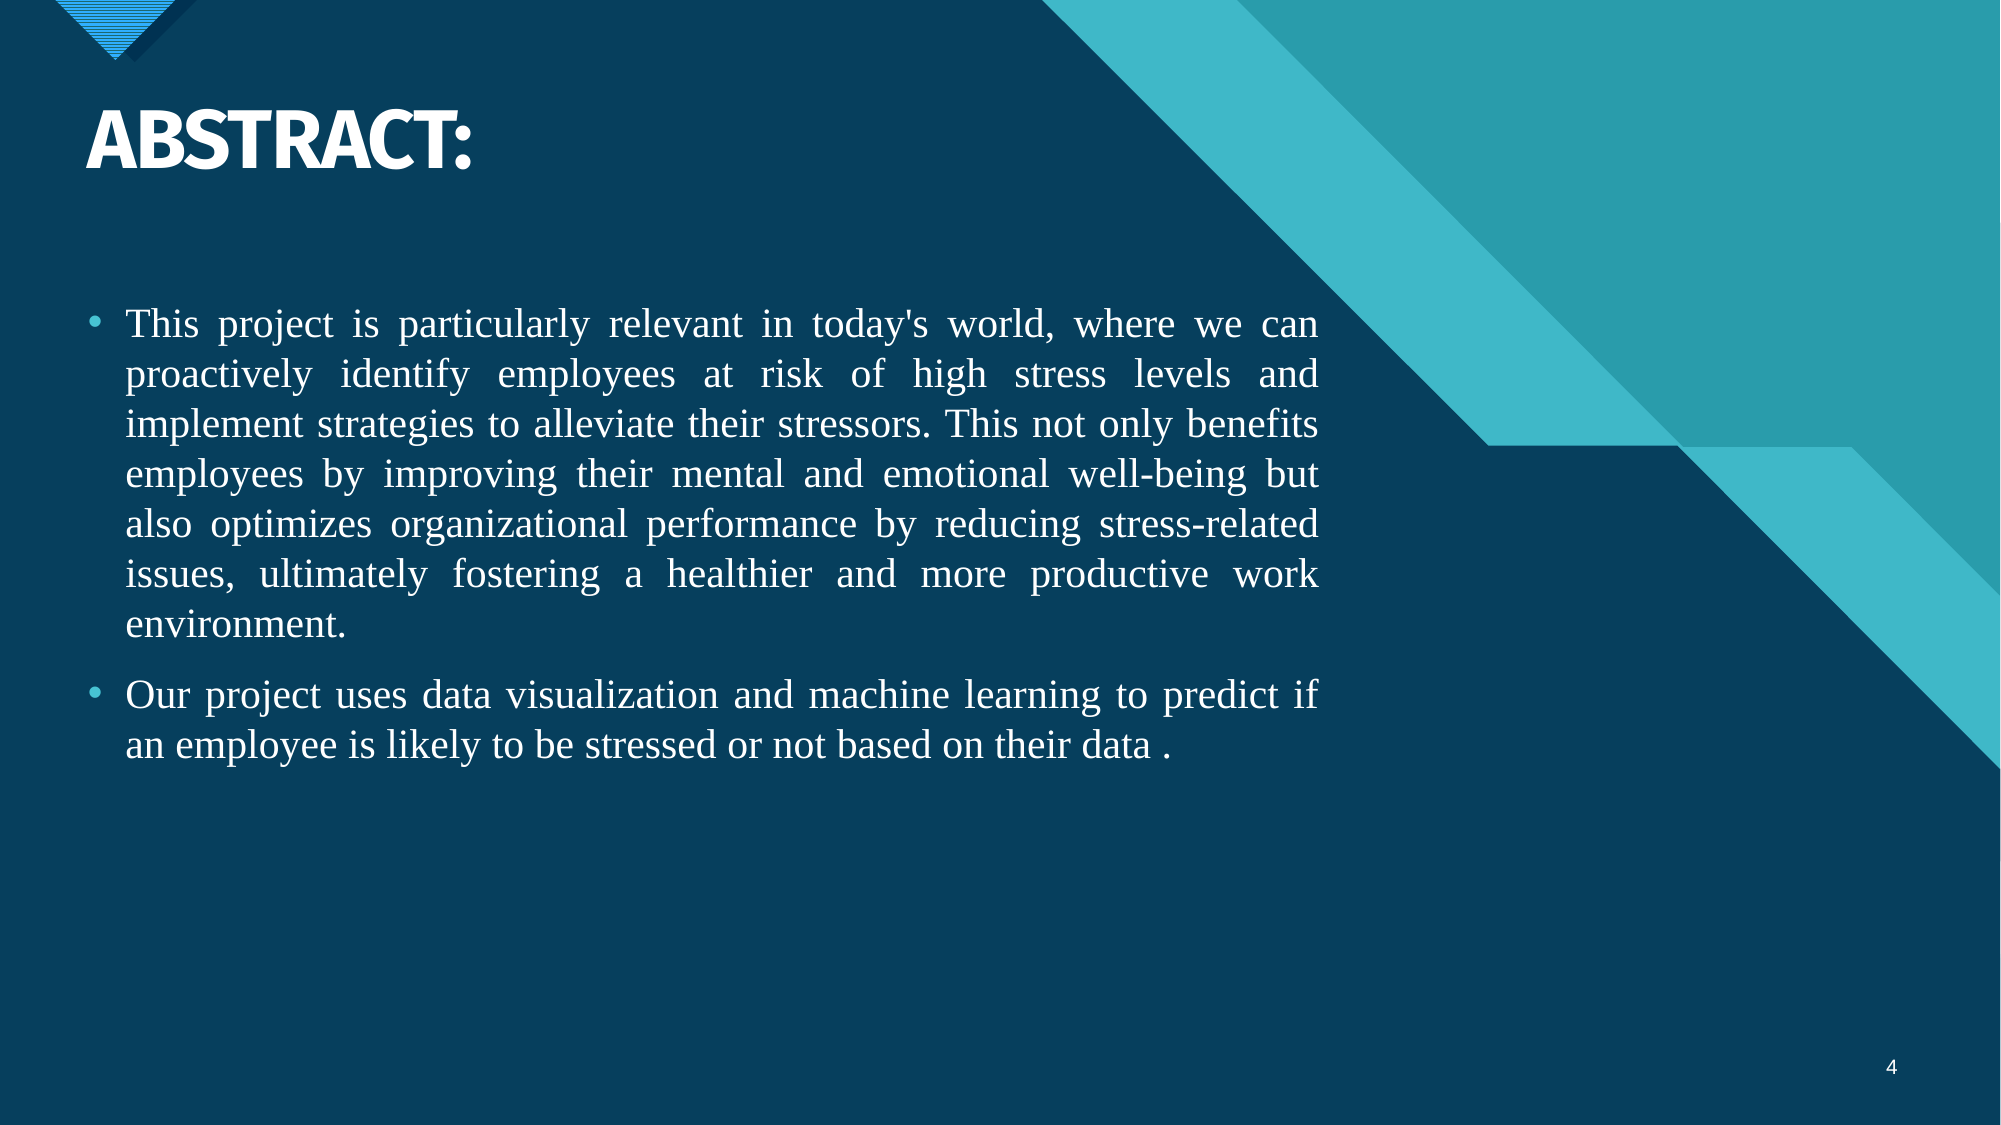

# ABSTRACT:
This project is particularly relevant in today's world, where we can proactively identify employees at risk of high stress levels and implement strategies to alleviate their stressors. This not only benefits employees by improving their mental and emotional well-being but also optimizes organizational performance by reducing stress-related issues, ultimately fostering a healthier and more productive work environment.
Our project uses data visualization and machine learning to predict if an employee is likely to be stressed or not based on their data .
4